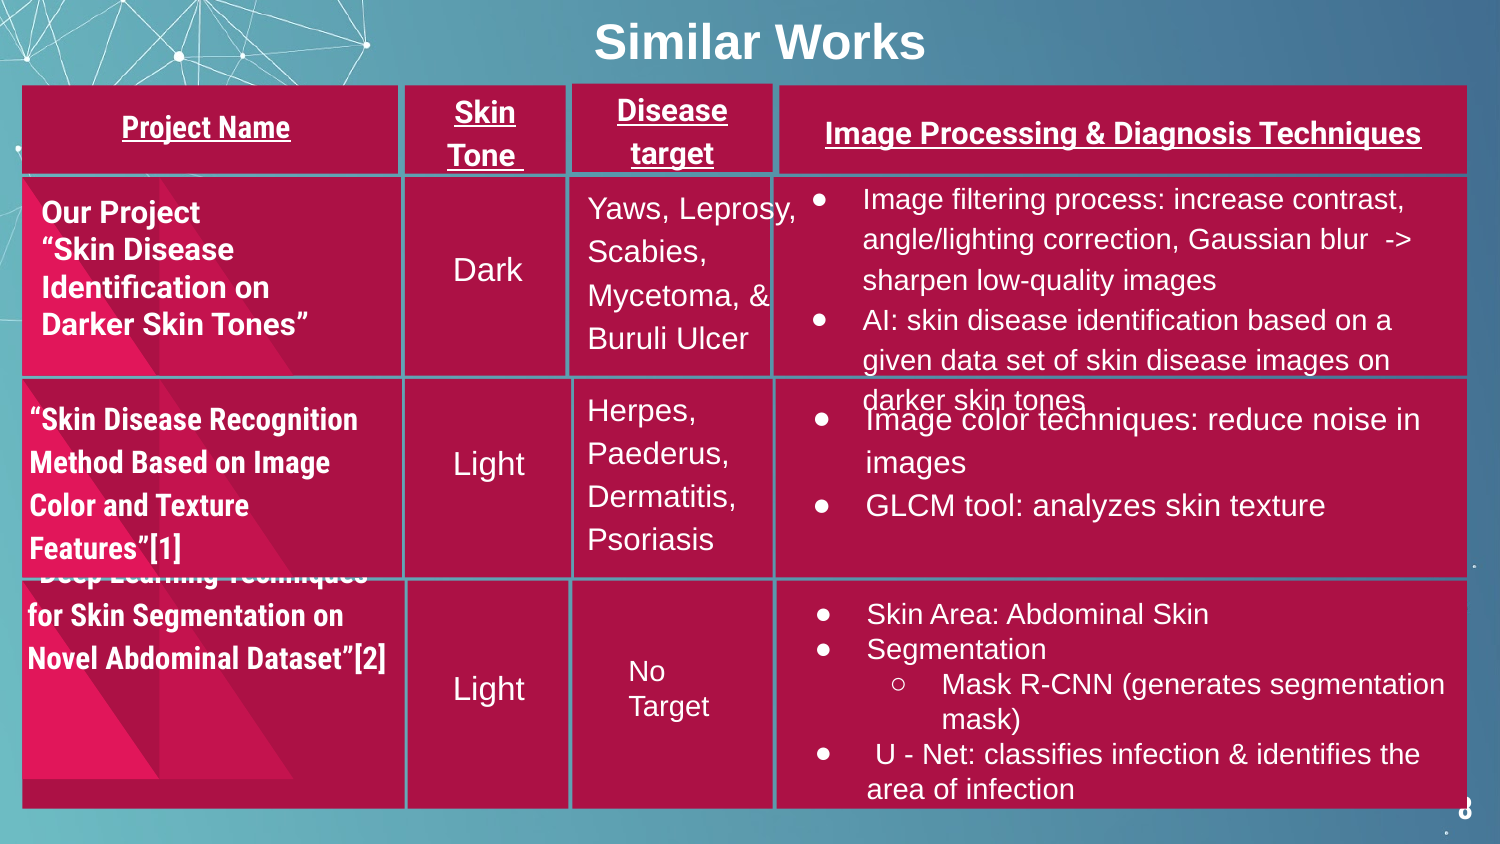

# Similar Works
Disease target

Skin Tone
Image Processing & Diagnosis Techniques
Project Name
Image filtering process: increase contrast, angle/lighting correction, Gaussian blur  -> sharpen low-quality images
AI: skin disease identification based on a given data set of skin disease images on darker skin tones
Yaws, Leprosy, Scabies, Mycetoma, & Buruli Ulcer
Our Project
“Skin Disease Identification on Darker Skin Tones”

Dark
Herpes, Paederus, Dermatitis, Psoriasis

Image color techniques: reduce noise in images
GLCM tool: analyzes skin texture

“Skin Disease Recognition Method Based on Image Color and Texture Features”[1]

Light
“Deep Learning Techniques for Skin Segmentation on Novel Abdominal Dataset”[2]

Skin Area: Abdominal Skin
Segmentation
Mask R-CNN (generates segmentation mask)
 U - Net: classifies infection & identifies the area of infection

No Target
Light
8